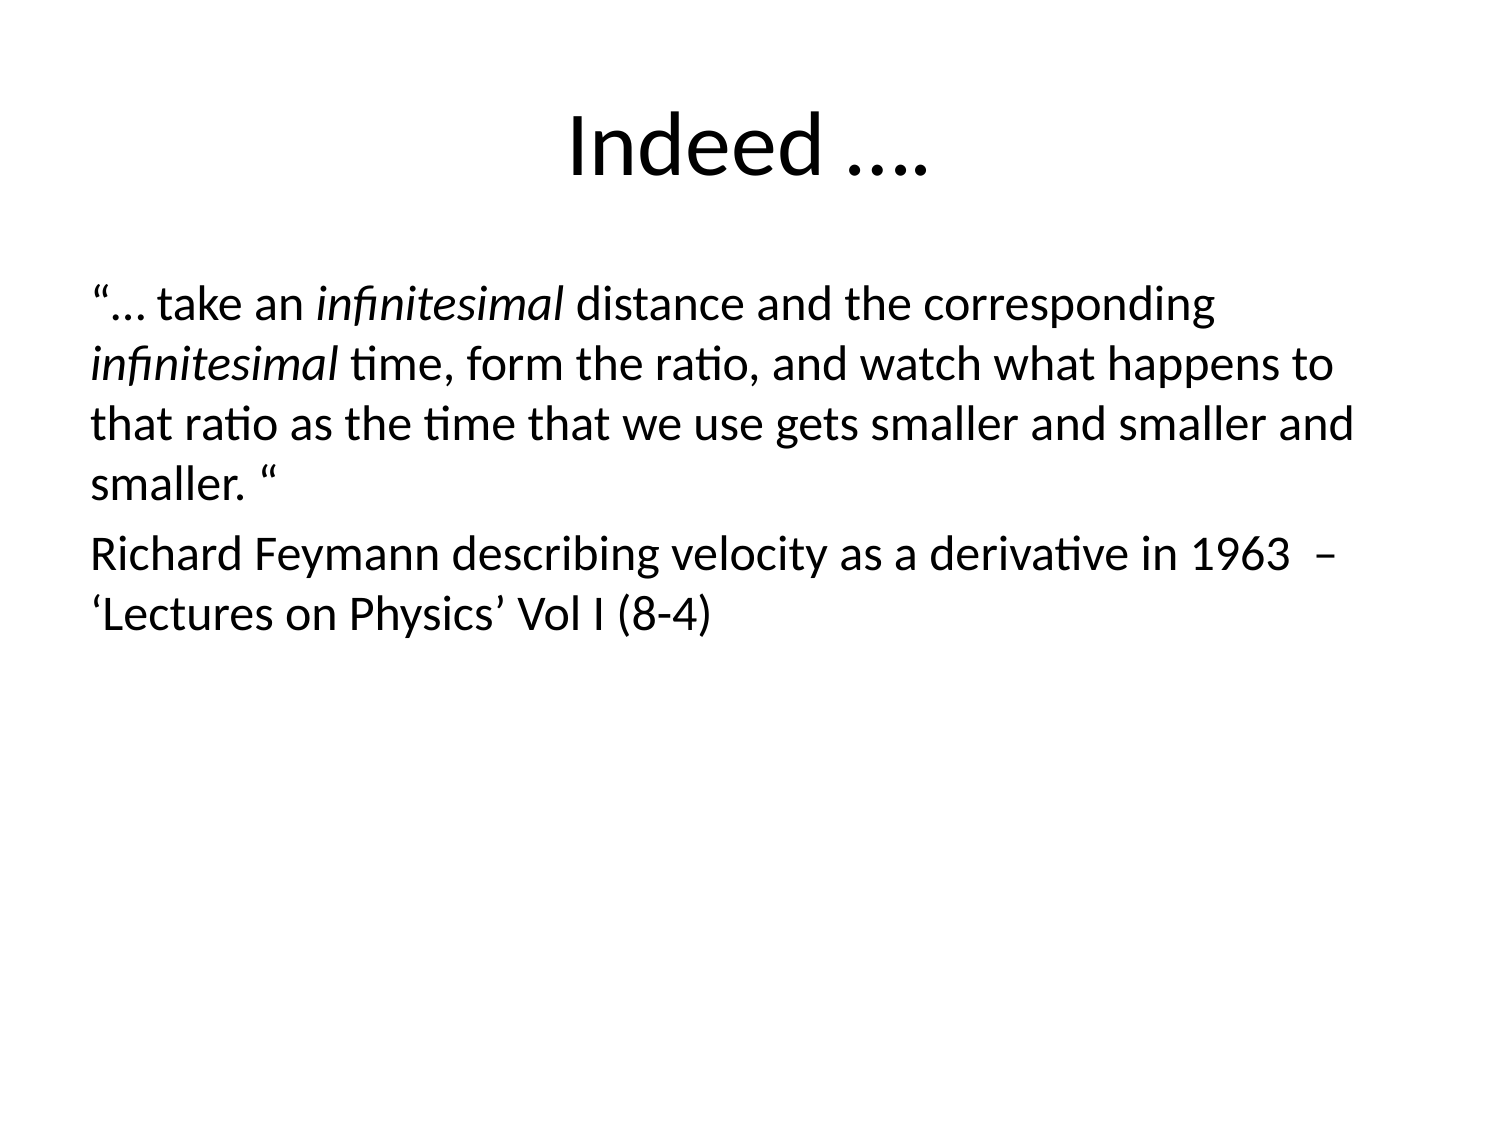

# Indeed ….
“… take an infinitesimal distance and the corresponding infinitesimal time, form the ratio, and watch what happens to that ratio as the time that we use gets smaller and smaller and smaller. “
Richard Feymann describing velocity as a derivative in 1963  – ‘Lectures on Physics’ Vol I (8-4)